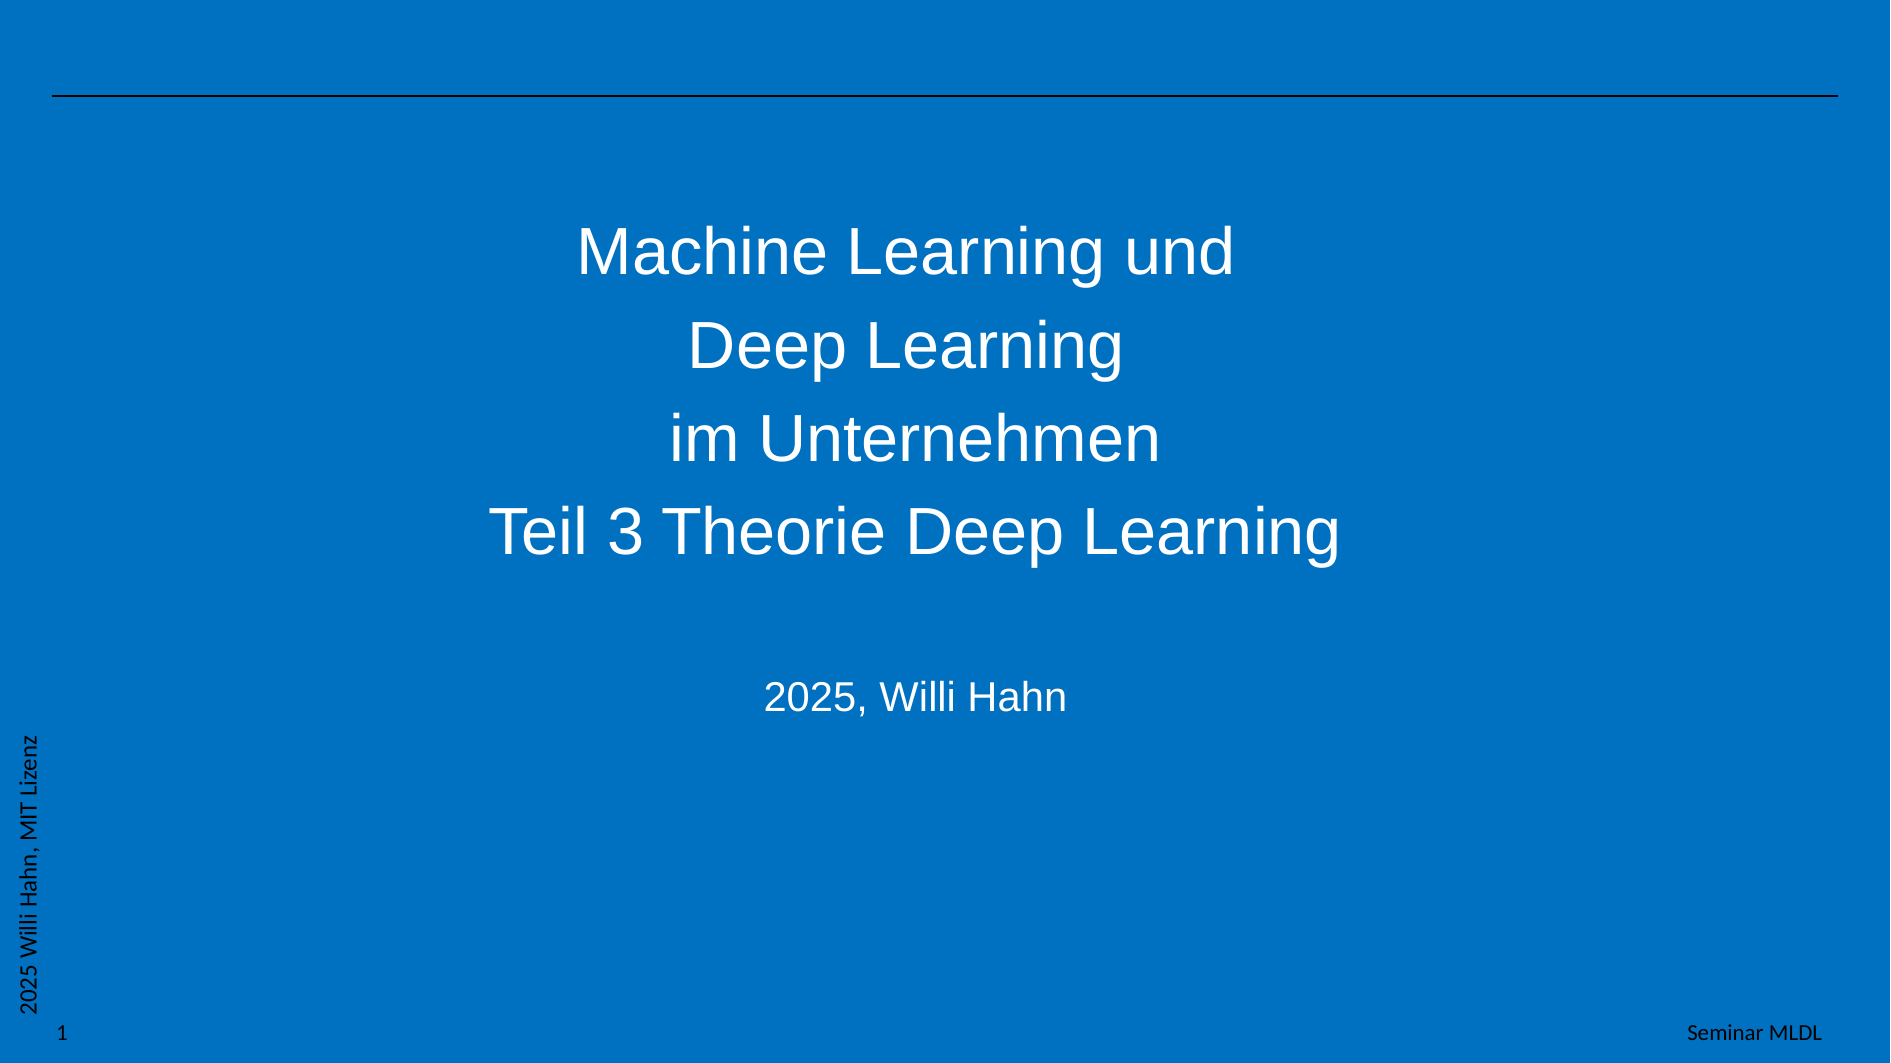

Machine Learning und
Deep Learning
im Unternehmen
Teil 3 Theorie Deep Learning

2025, Willi Hahn